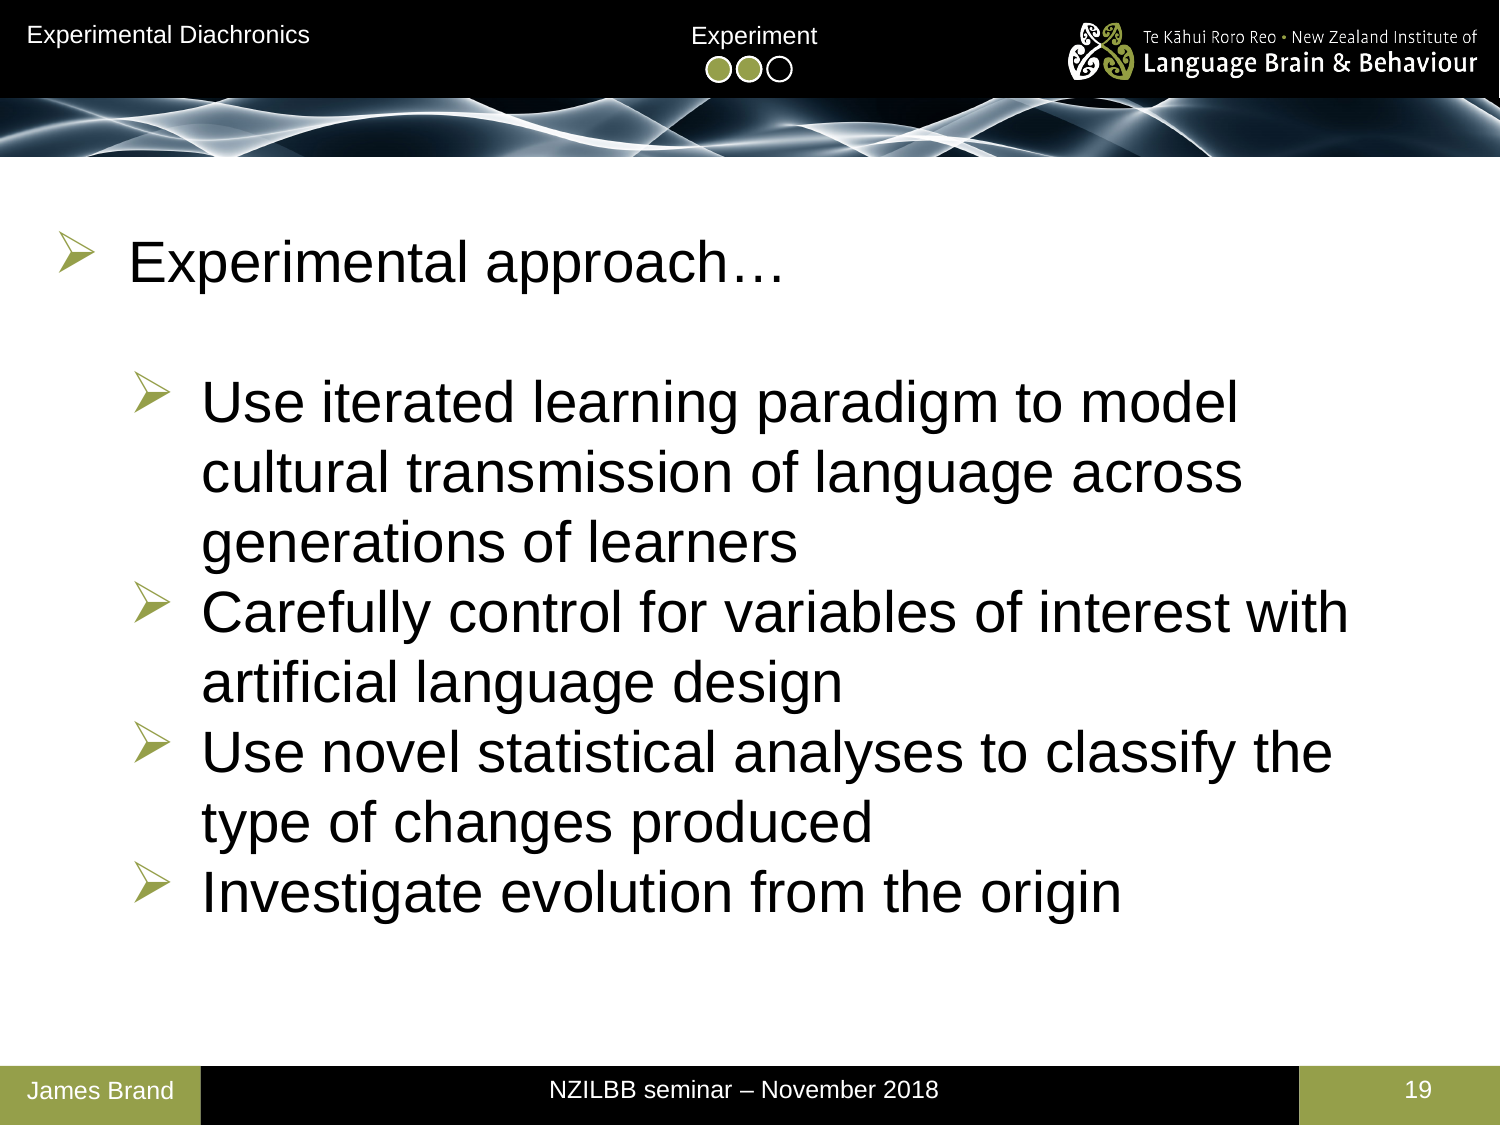

Experiment

Experimental approach…

Use iterated learning paradigm to model cultural transmission of language across generations of learners
Carefully control for variables of interest with artificial language design
Use novel statistical analyses to classify the type of changes produced
Investigate evolution from the origin